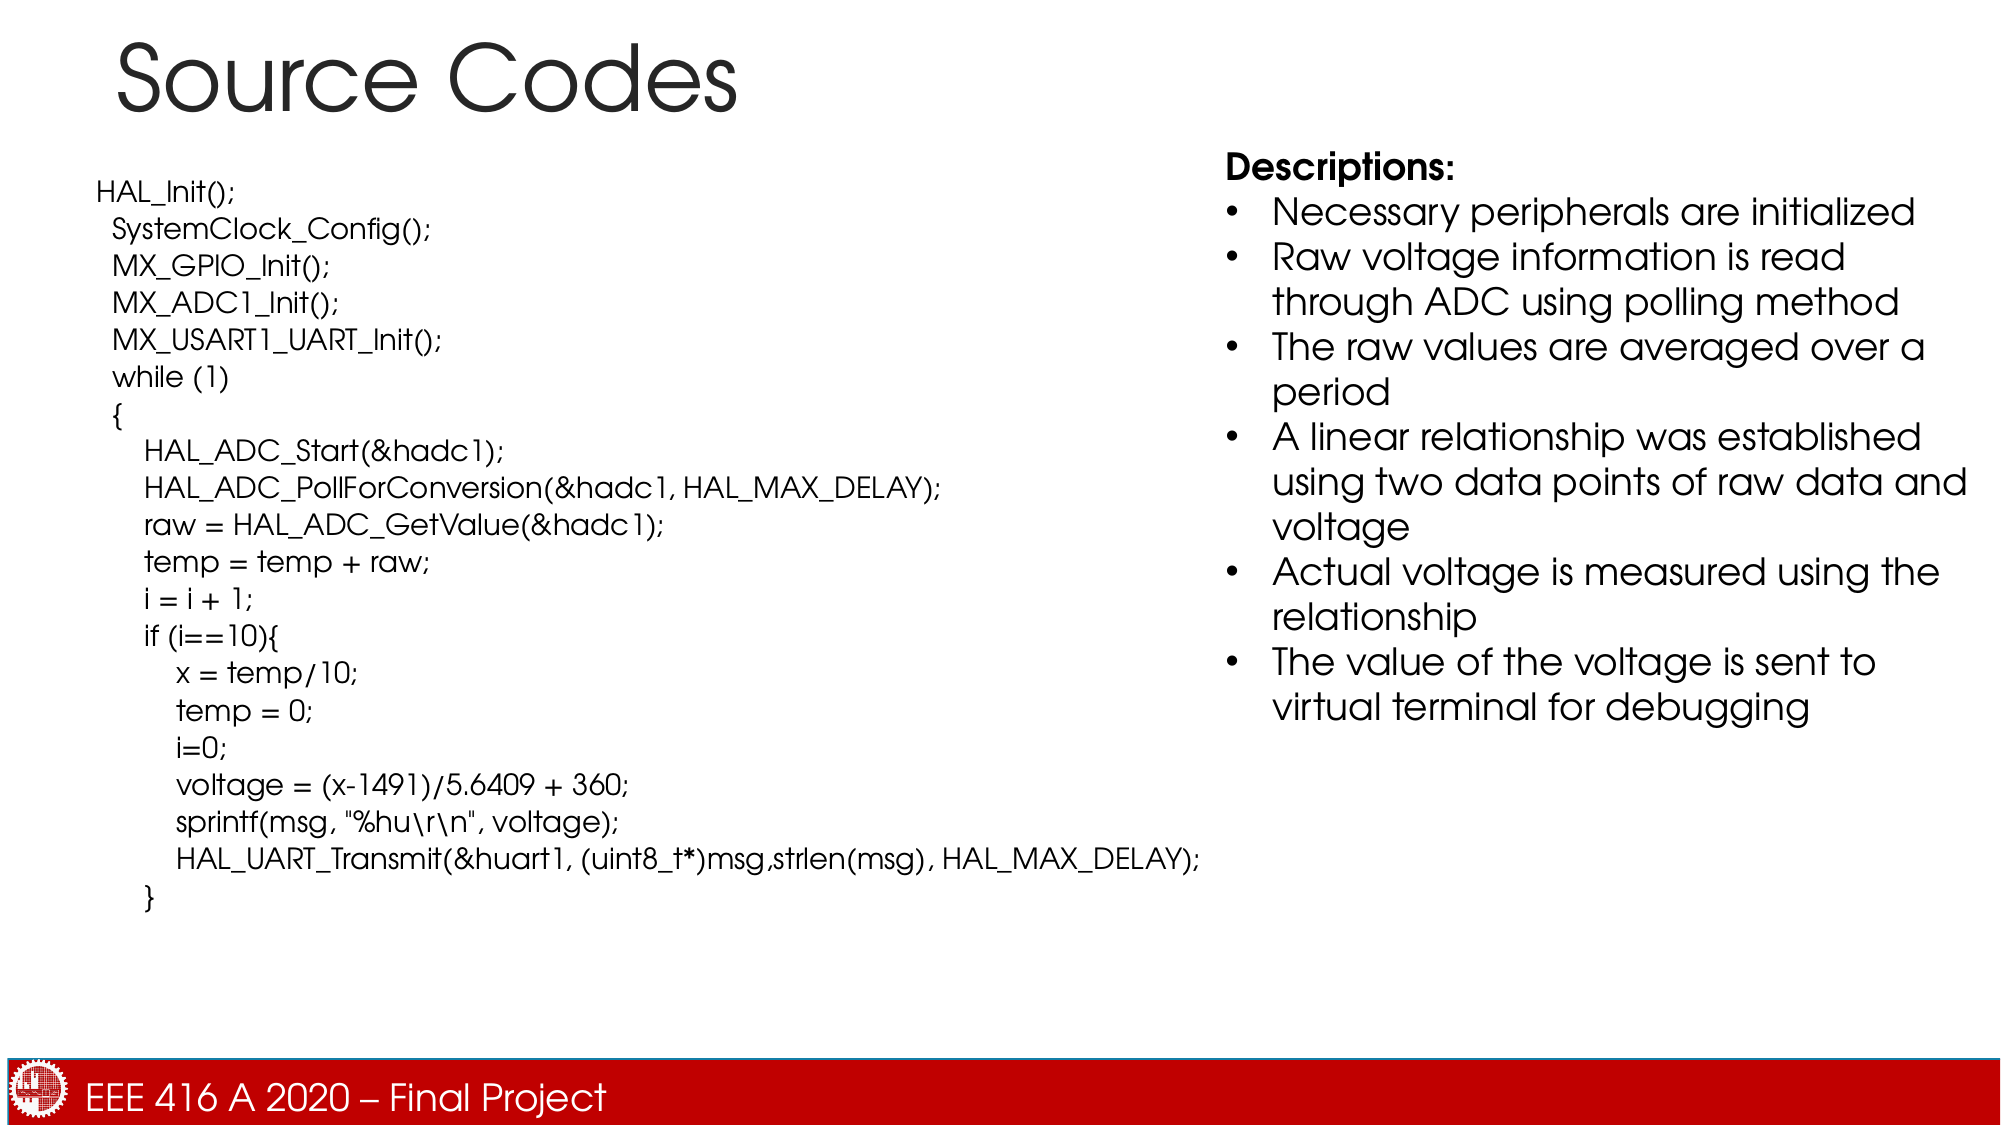

# Source Codes
Descriptions:
Necessary peripherals are initialized
Raw voltage information is read through ADC using polling method
The raw values are averaged over a period
A linear relationship was established using two data points of raw data and voltage
Actual voltage is measured using the relationship
The value of the voltage is sent to virtual terminal for debugging
HAL_Init();
  SystemClock_Config();
  MX_GPIO_Init();
  MX_ADC1_Init();
  MX_USART1_UART_Init();
  while (1)
  {
      HAL_ADC_Start(&hadc1);
      HAL_ADC_PollForConversion(&hadc1, HAL_MAX_DELAY);
      raw = HAL_ADC_GetValue(&hadc1);
      temp = temp + raw;
      i = i + 1;
      if (i==10){
          x = temp/10;
          temp = 0;
          i=0;
          voltage = (x-1491)/5.6409 + 360;
          sprintf(msg, "%hu\r\n", voltage);
          HAL_UART_Transmit(&huart1, (uint8_t*)msg,strlen(msg), HAL_MAX_DELAY);
      }

EEE 416 A 2020 – Final Project